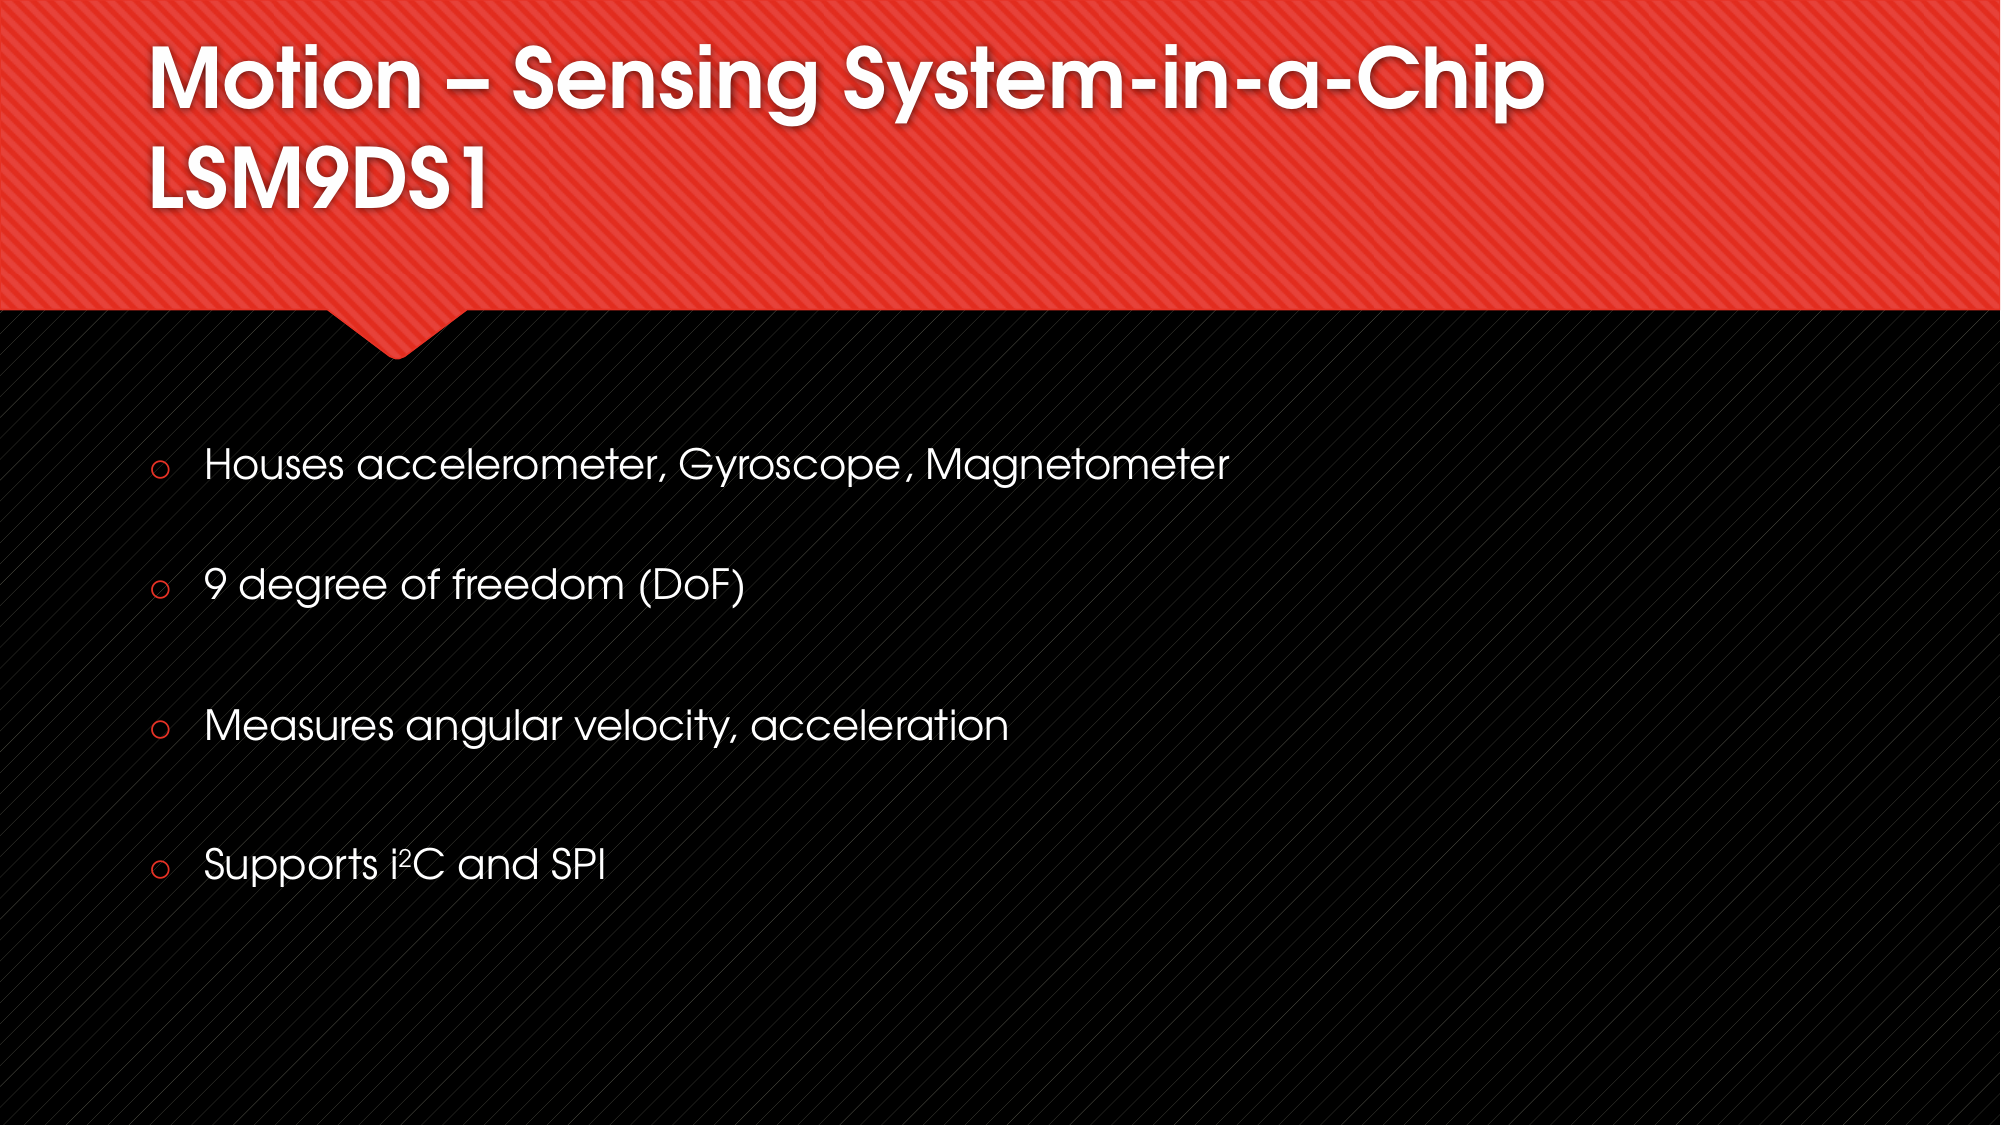

# Motion – Sensing System-in-a-Chip LSM9DS1
Houses accelerometer, Gyroscope, Magnetometer

9 degree of freedom (DoF)

Measures angular velocity, acceleration

Supports i2C and SPI